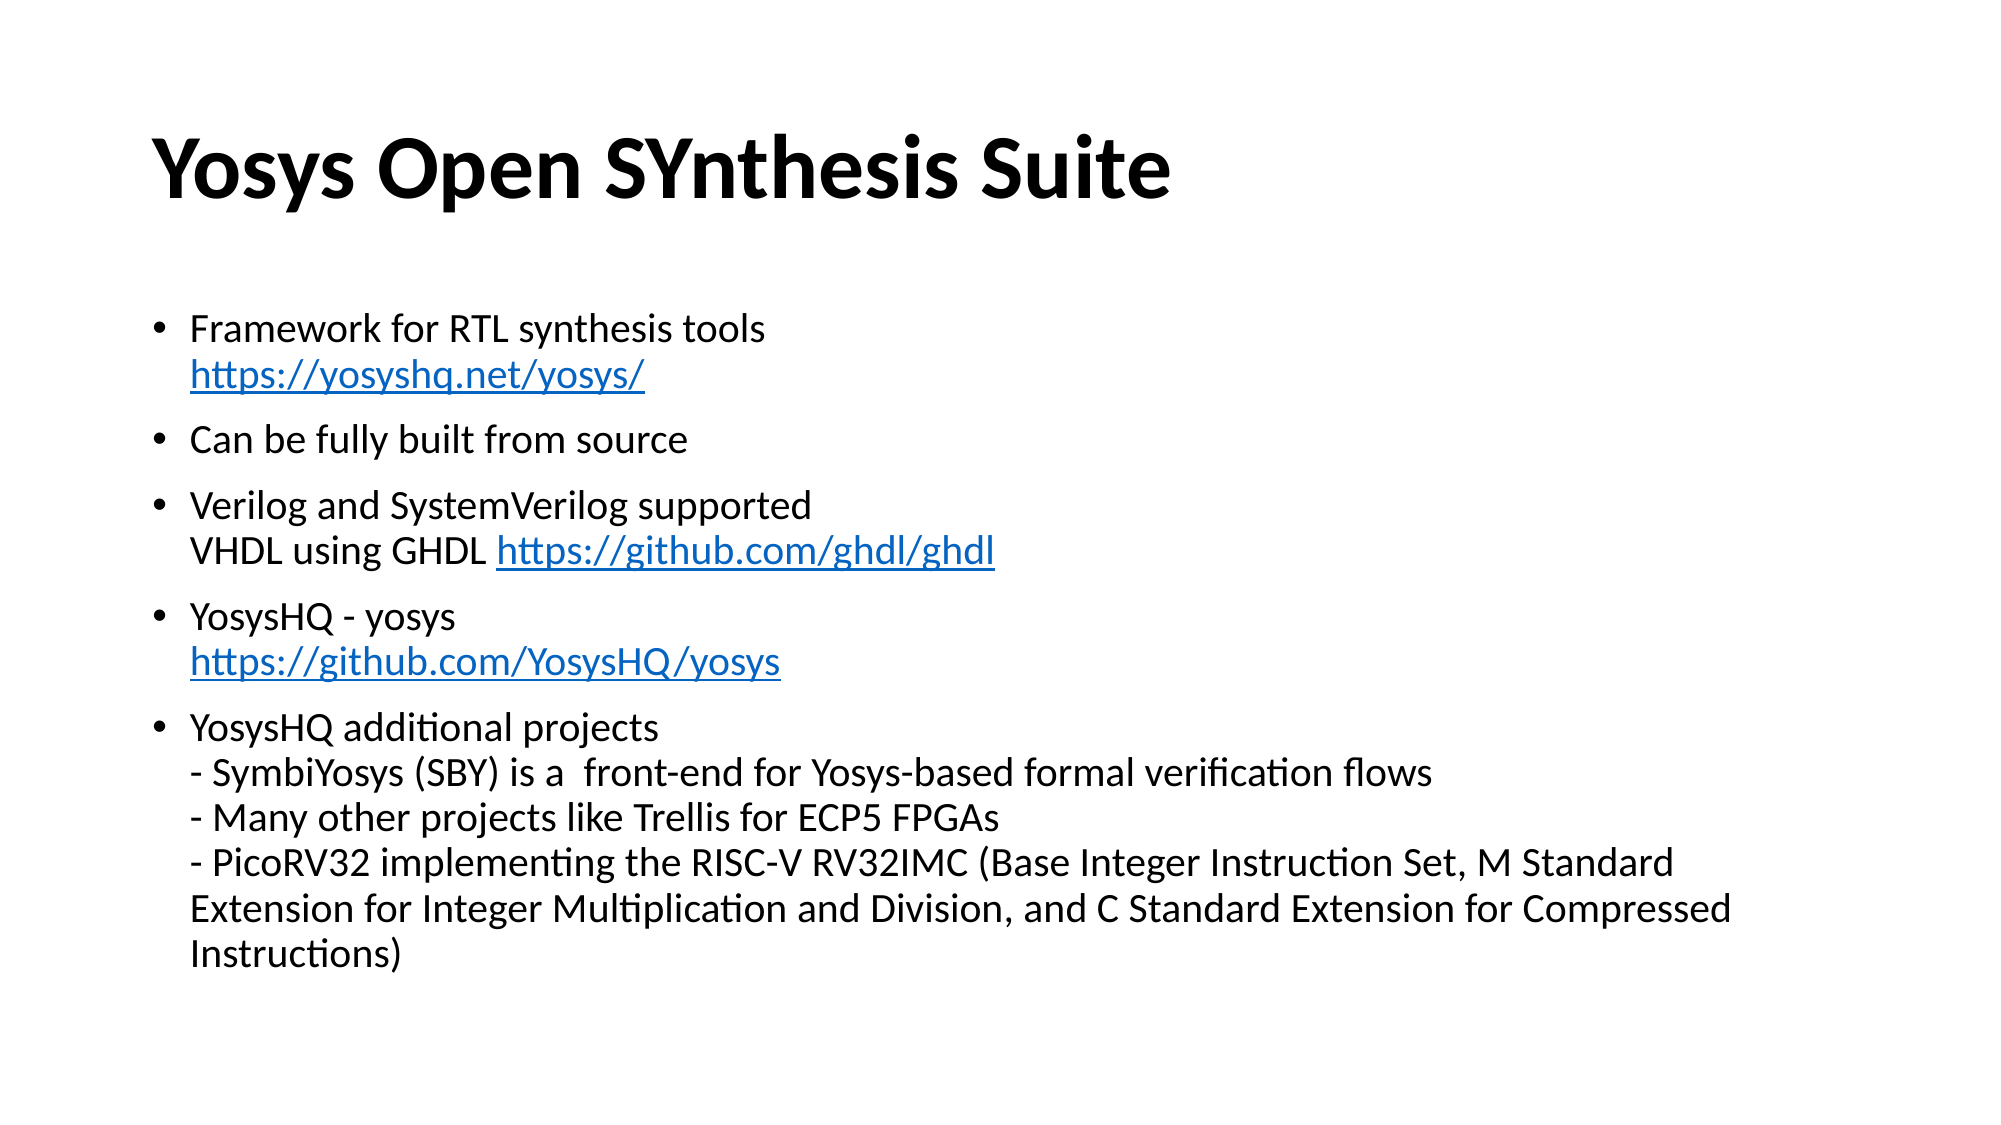

# Yosys Open SYnthesis Suite
Framework for RTL synthesis tools
https://yosyshq.net/yosys/
Can be fully built from source
Verilog and SystemVerilog supported
VHDL using GHDL https://github.com/ghdl/ghdl
YosysHQ - yosys
https://github.com/YosysHQ/yosys
YosysHQ additional projects
- SymbiYosys (SBY) is a  front-end for Yosys-based formal verification flows
- Many other projects like Trellis for ECP5 FPGAs
- PicoRV32 implementing the RISC-V RV32IMC (Base Integer Instruction Set, M Standard Extension for Integer Multiplication and Division, and C Standard Extension for Compressed Instructions)